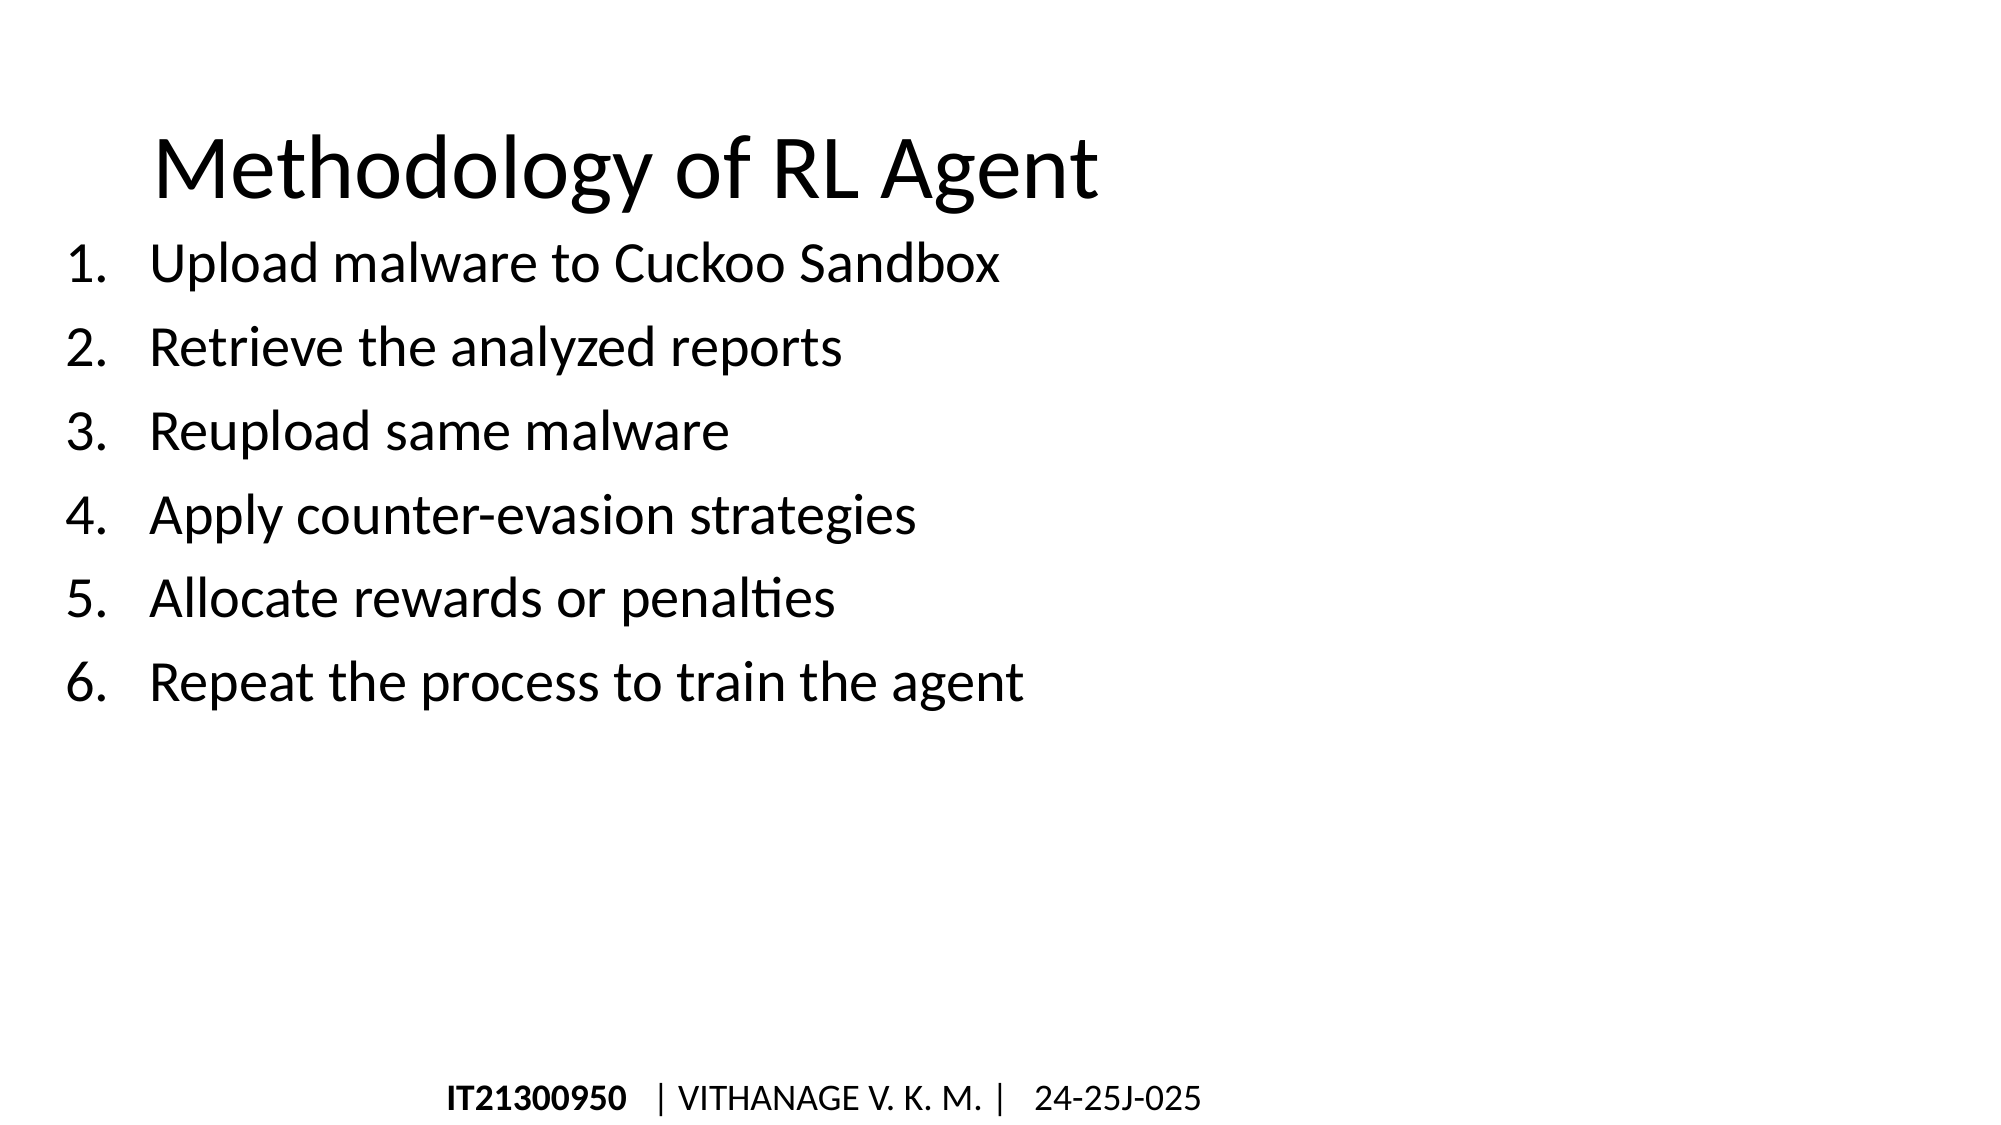

# Methodology of RL Agent
Upload malware to Cuckoo Sandbox
Retrieve the analyzed reports
Reupload same malware
Apply counter-evasion strategies
Allocate rewards or penalties
Repeat the process to train the agent
IT21300950   | VITHANAGE V. K. M. |   24-25J-025